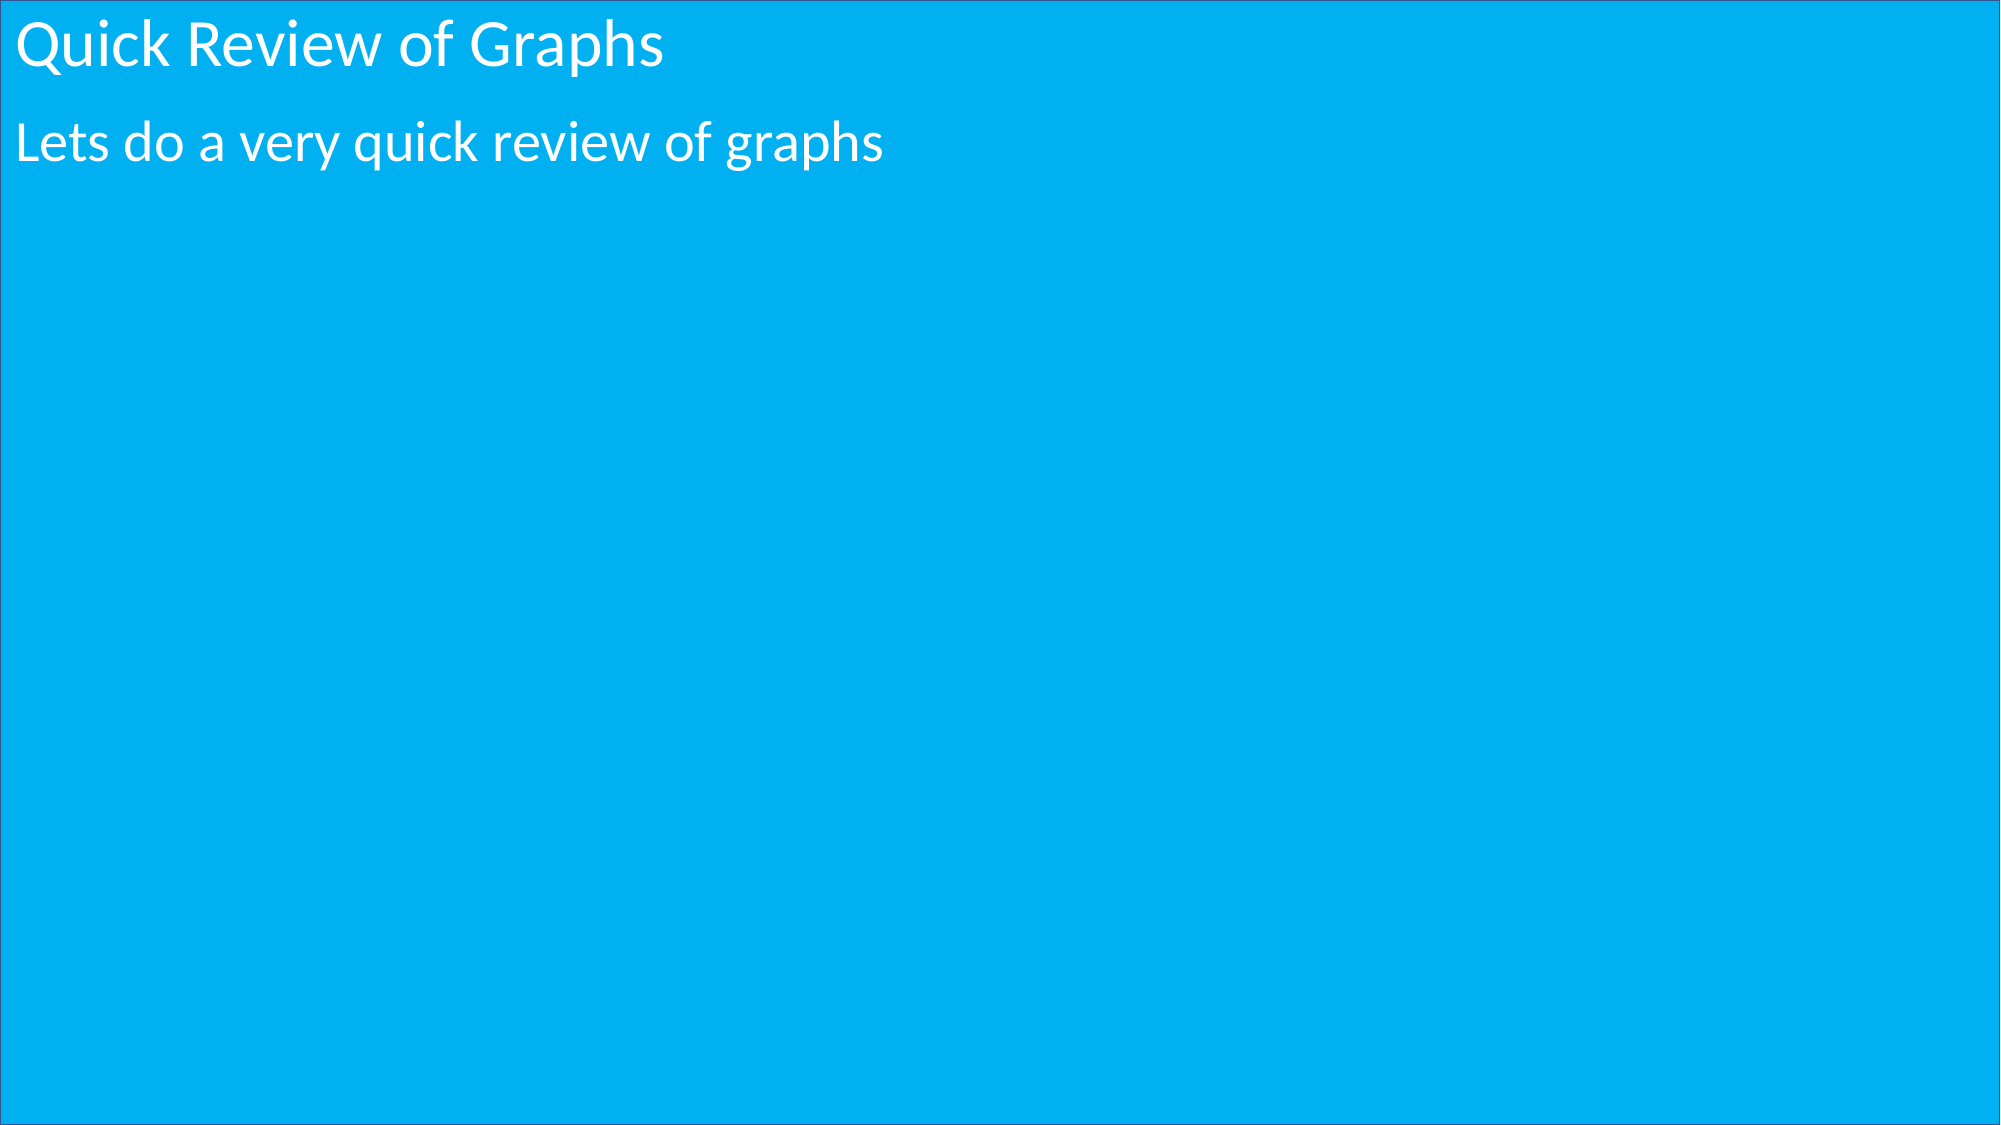

# Quick Review of Graphs
Lets do a very quick review of graphs